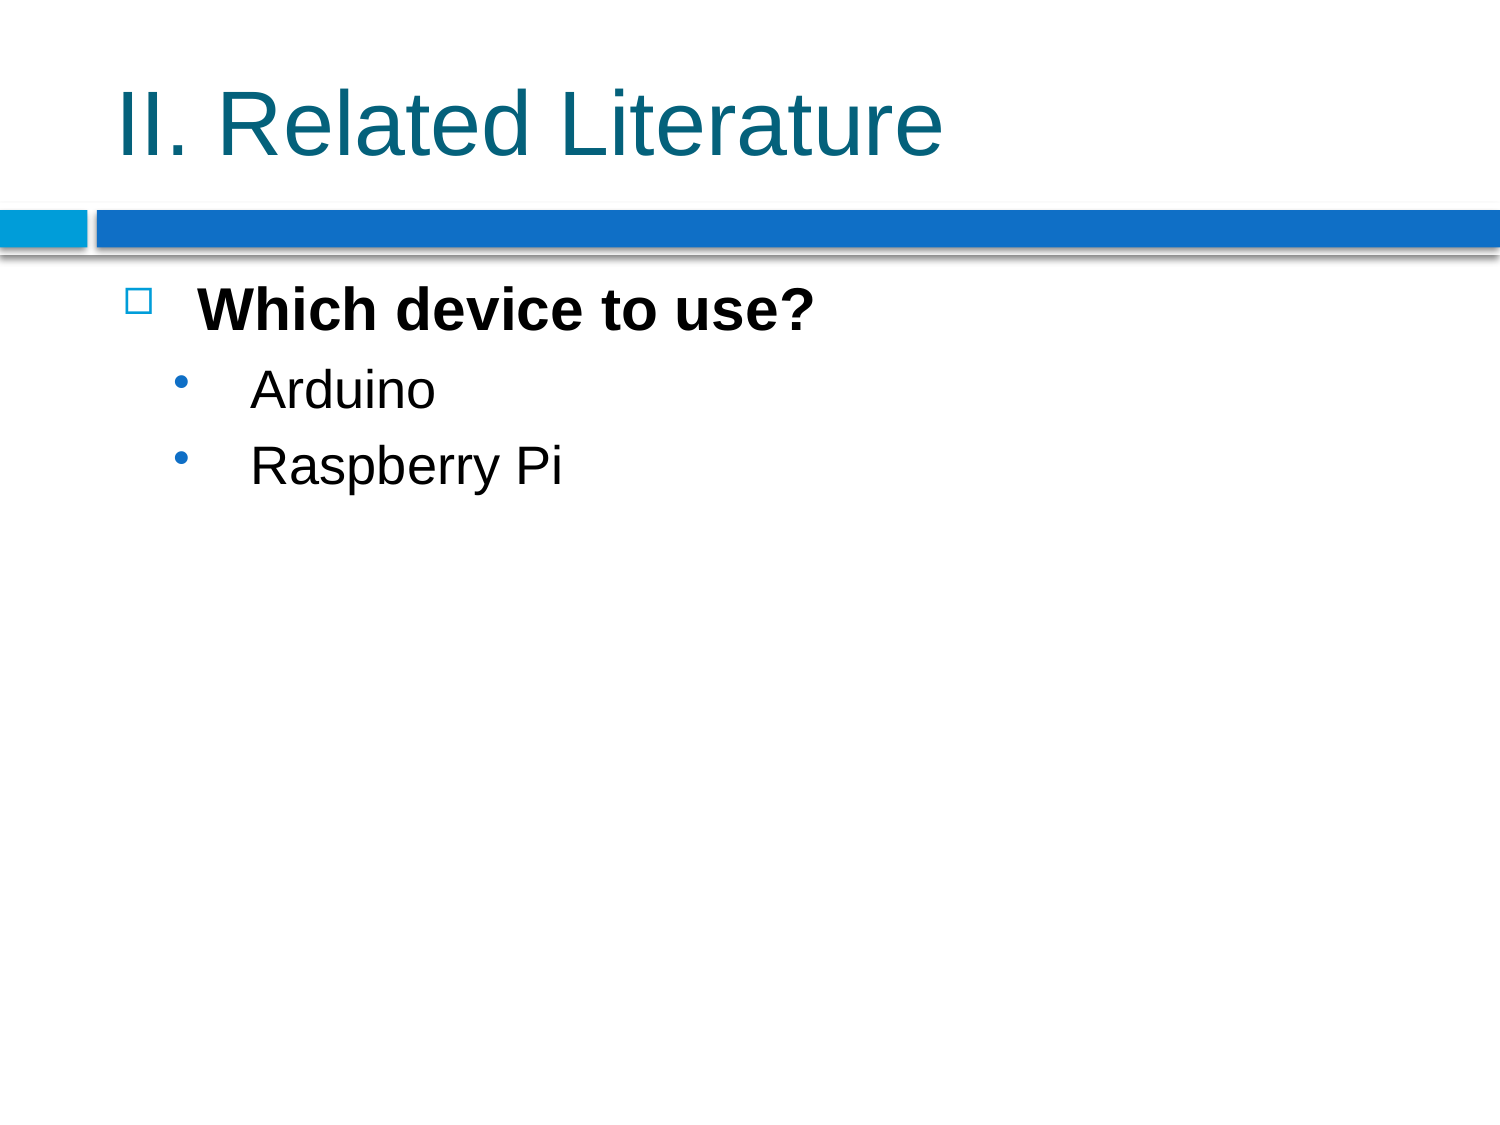

# II. Related Literature
Which device to use?
Arduino
Raspberry Pi